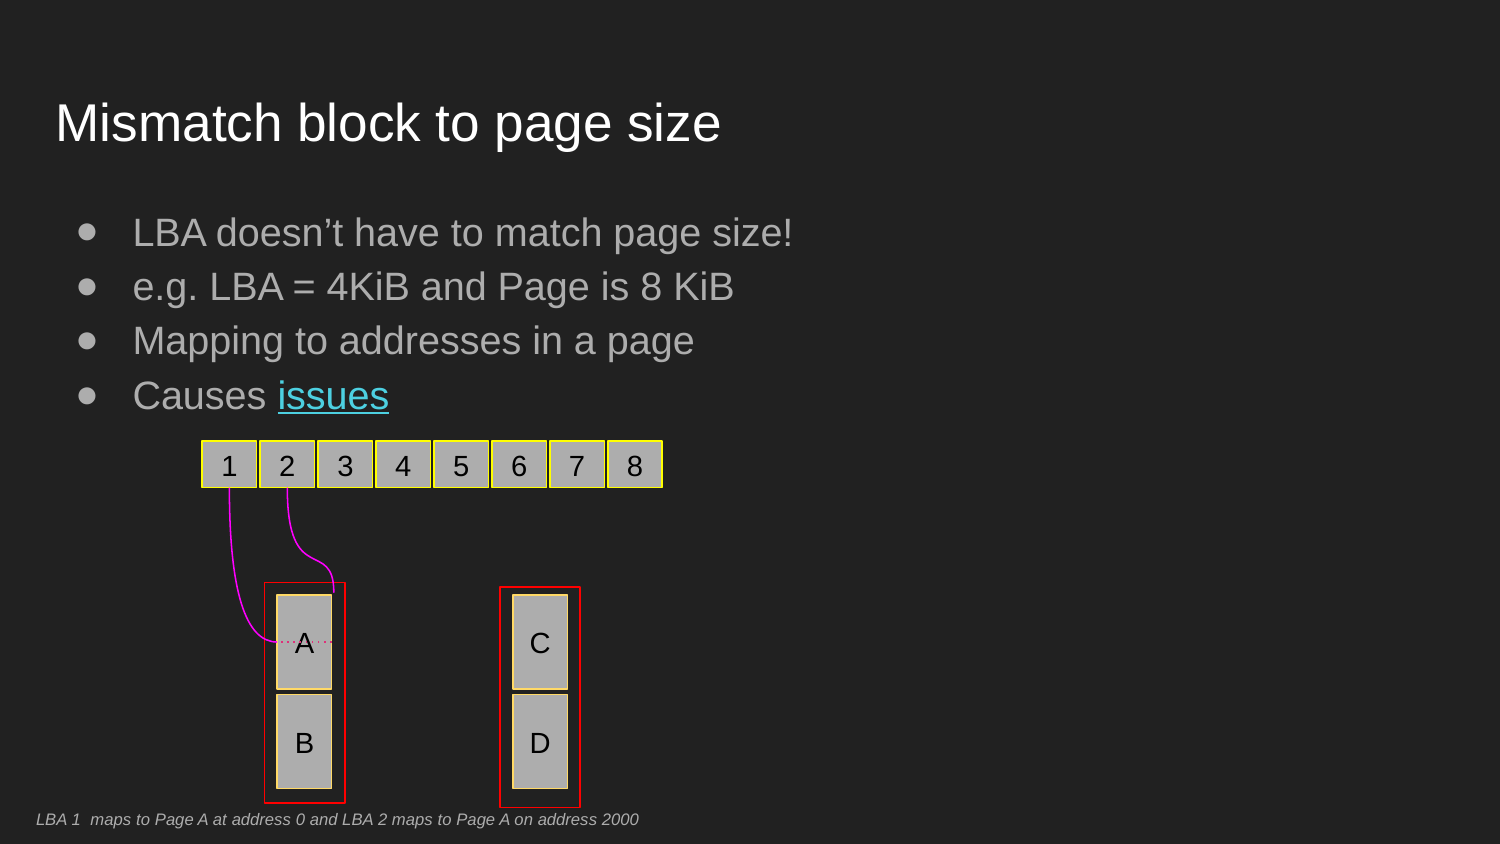

# Mismatch block to page size
LBA doesn’t have to match page size!
e.g. LBA = 4KiB and Page is 8 KiB
Mapping to addresses in a page
Causes issues
1
2
3
4
5
6
7
8

A
C
B
D
LBA 1  maps to Page A at address 0 and LBA 2 maps to Page A on address 2000